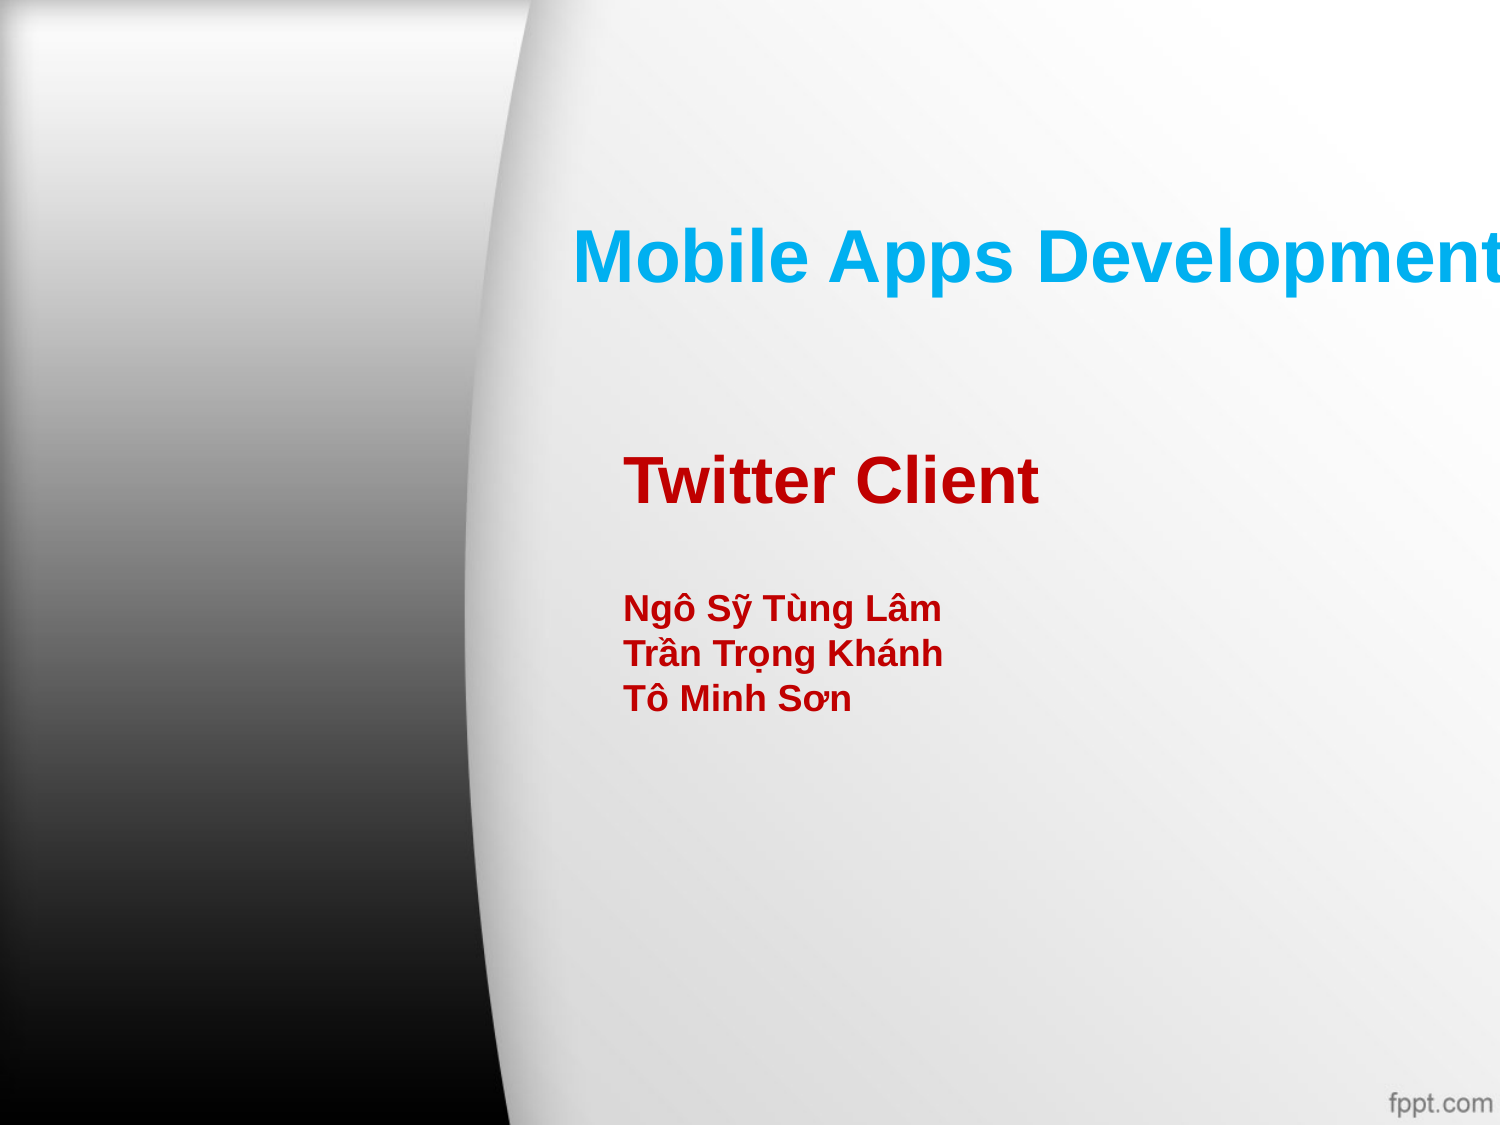

Mobile Apps Development
# Twitter Client
Ngô Sỹ Tùng Lâm
Trần Trọng Khánh
Tô Minh Sơn